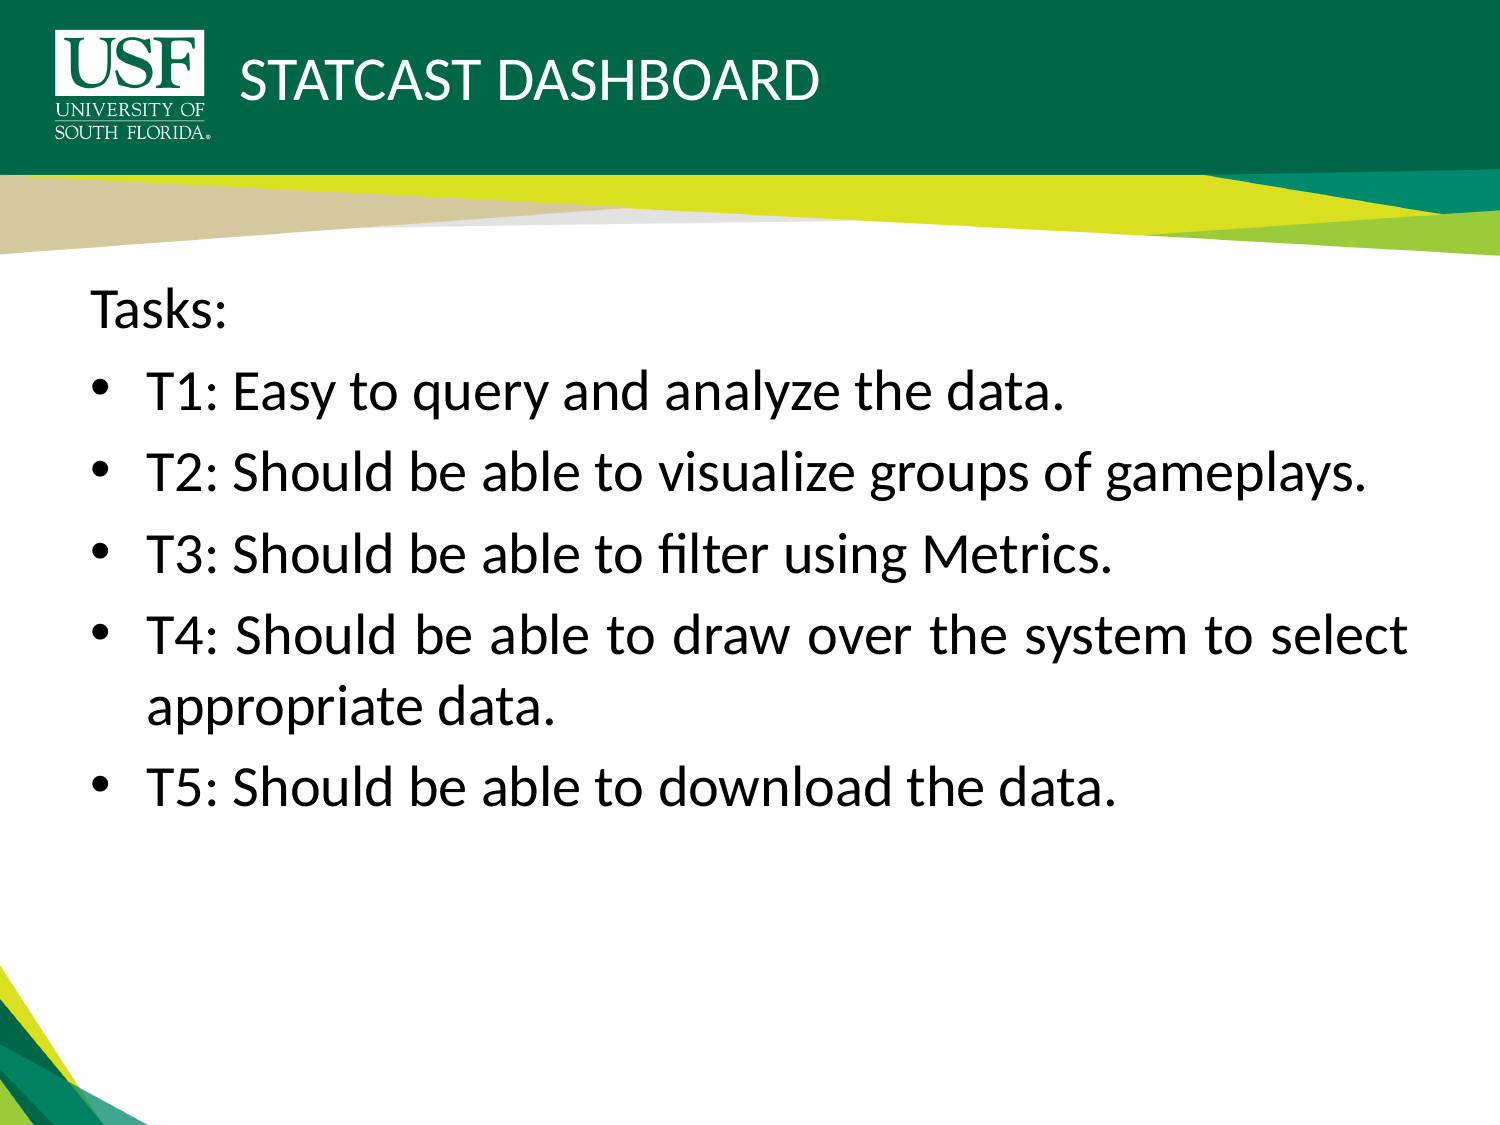

# STATCAST Dashboard
Tasks:
T1: Easy to query and analyze the data.
T2: Should be able to visualize groups of gameplays.
T3: Should be able to filter using Metrics.
T4: Should be able to draw over the system to select appropriate data.
T5: Should be able to download the data.